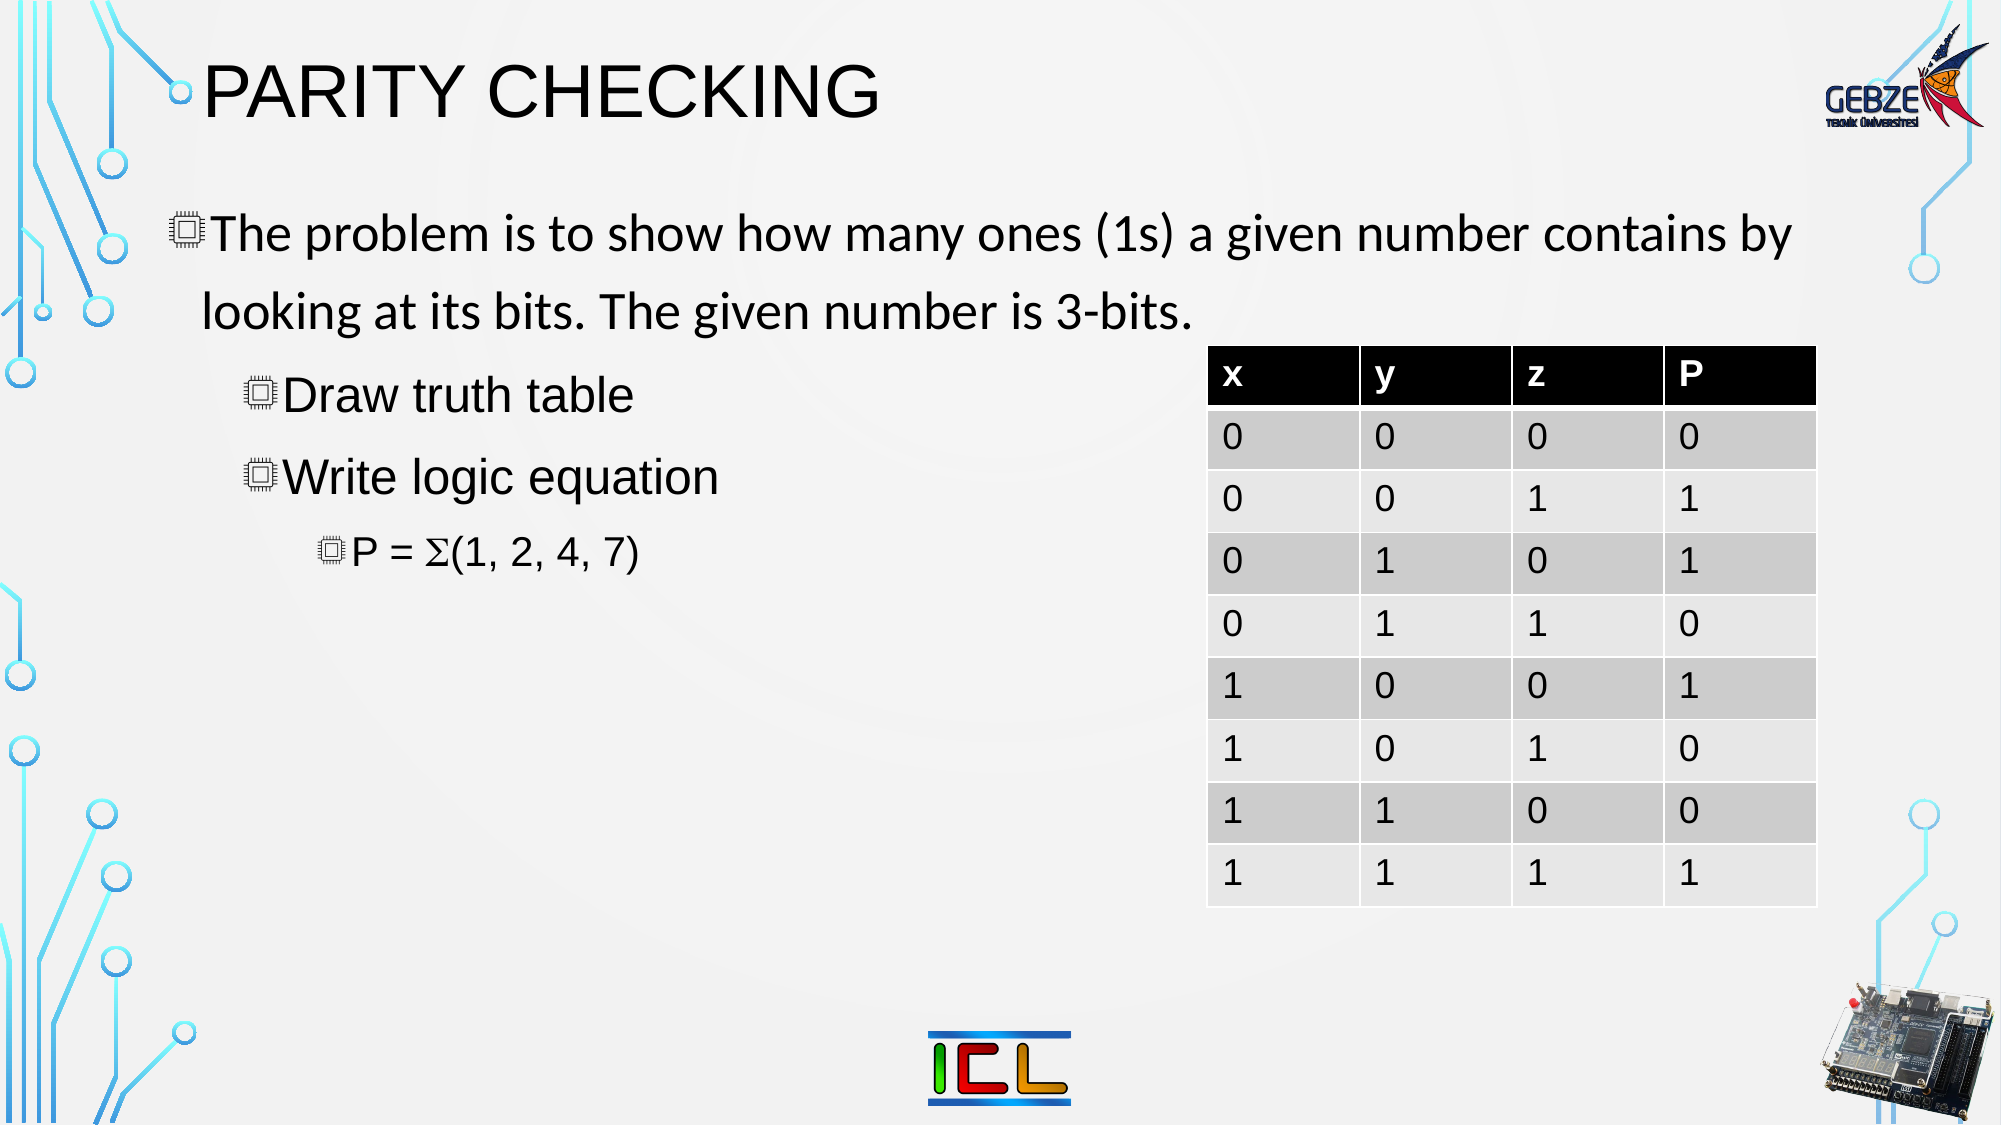

# Parity checking
The problem is to show how many ones (1s) a given number contains by looking at its bits. The given number is 3-bits.
Draw truth table
Write logic equation
P = Σ(1, 2, 4, 7)
| x | y | z | P |
| --- | --- | --- | --- |
| 0 | 0 | 0 | 0 |
| 0 | 0 | 1 | 1 |
| 0 | 1 | 0 | 1 |
| 0 | 1 | 1 | 0 |
| 1 | 0 | 0 | 1 |
| 1 | 0 | 1 | 0 |
| 1 | 1 | 0 | 0 |
| 1 | 1 | 1 | 1 |